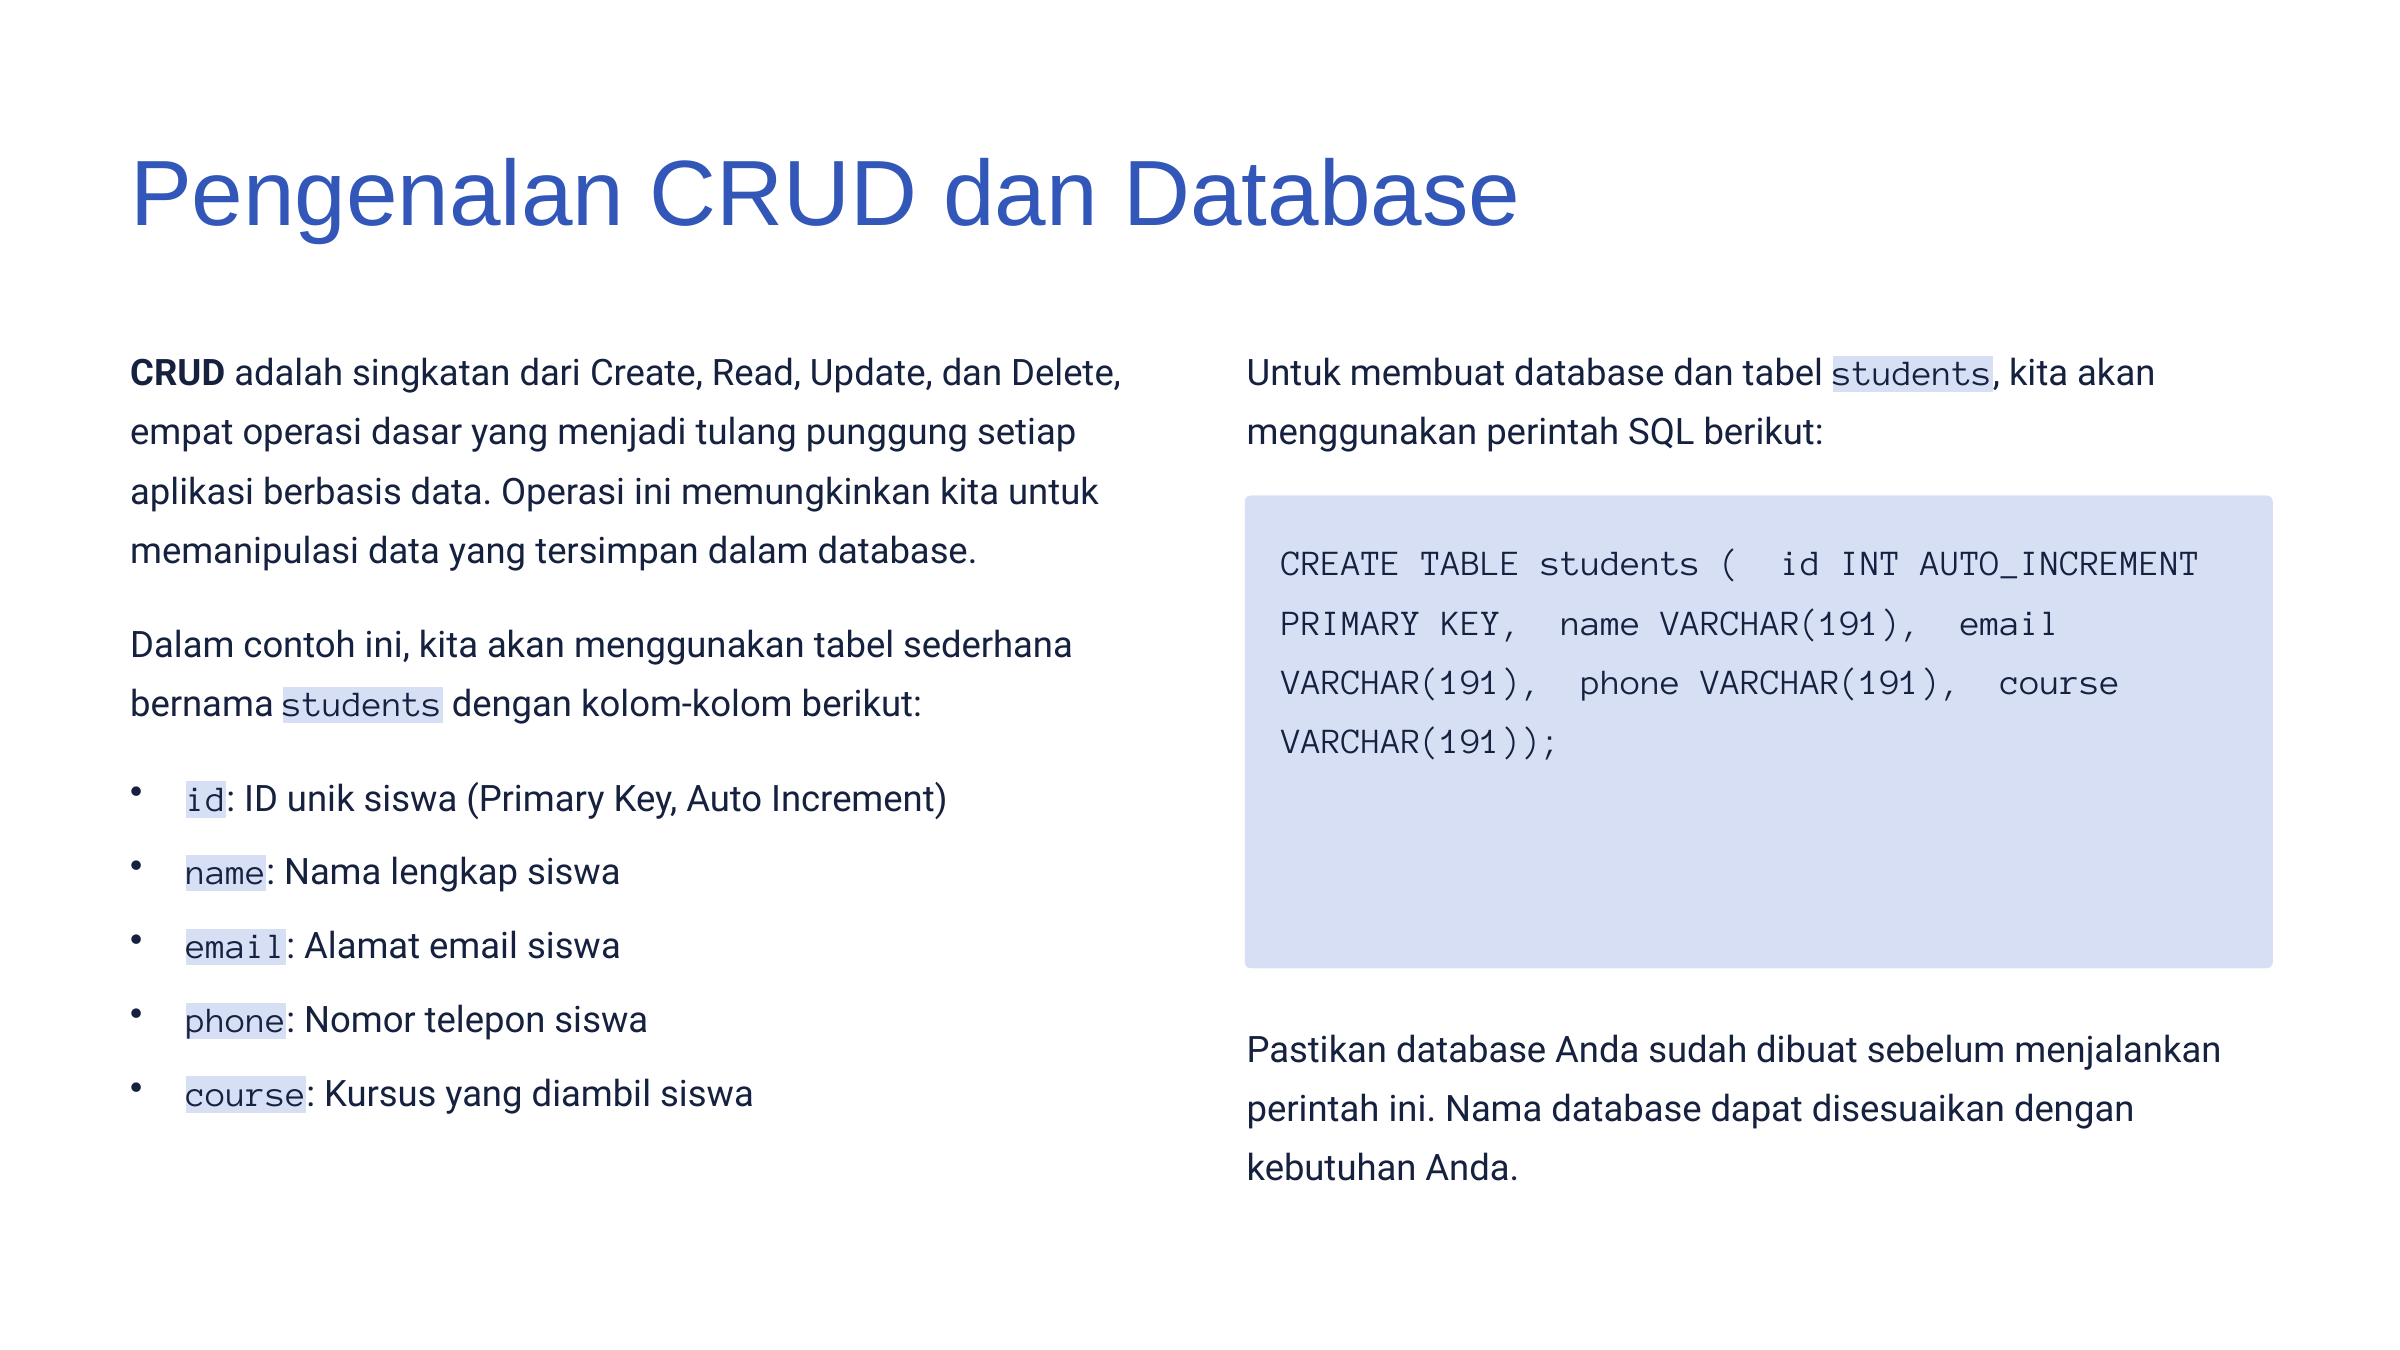

Pengenalan CRUD dan Database
CRUD adalah singkatan dari Create, Read, Update, dan Delete, empat operasi dasar yang menjadi tulang punggung setiap aplikasi berbasis data. Operasi ini memungkinkan kita untuk memanipulasi data yang tersimpan dalam database.
Untuk membuat database dan tabel students, kita akan menggunakan perintah SQL berikut:

CREATE TABLE students (  id INT AUTO_INCREMENT PRIMARY KEY,  name VARCHAR(191),  email VARCHAR(191),  phone VARCHAR(191),  course VARCHAR(191));
Dalam contoh ini, kita akan menggunakan tabel sederhana bernama students dengan kolom-kolom berikut:
id: ID unik siswa (Primary Key, Auto Increment)
name: Nama lengkap siswa
email: Alamat email siswa
phone: Nomor telepon siswa
Pastikan database Anda sudah dibuat sebelum menjalankan perintah ini. Nama database dapat disesuaikan dengan kebutuhan Anda.
course: Kursus yang diambil siswa